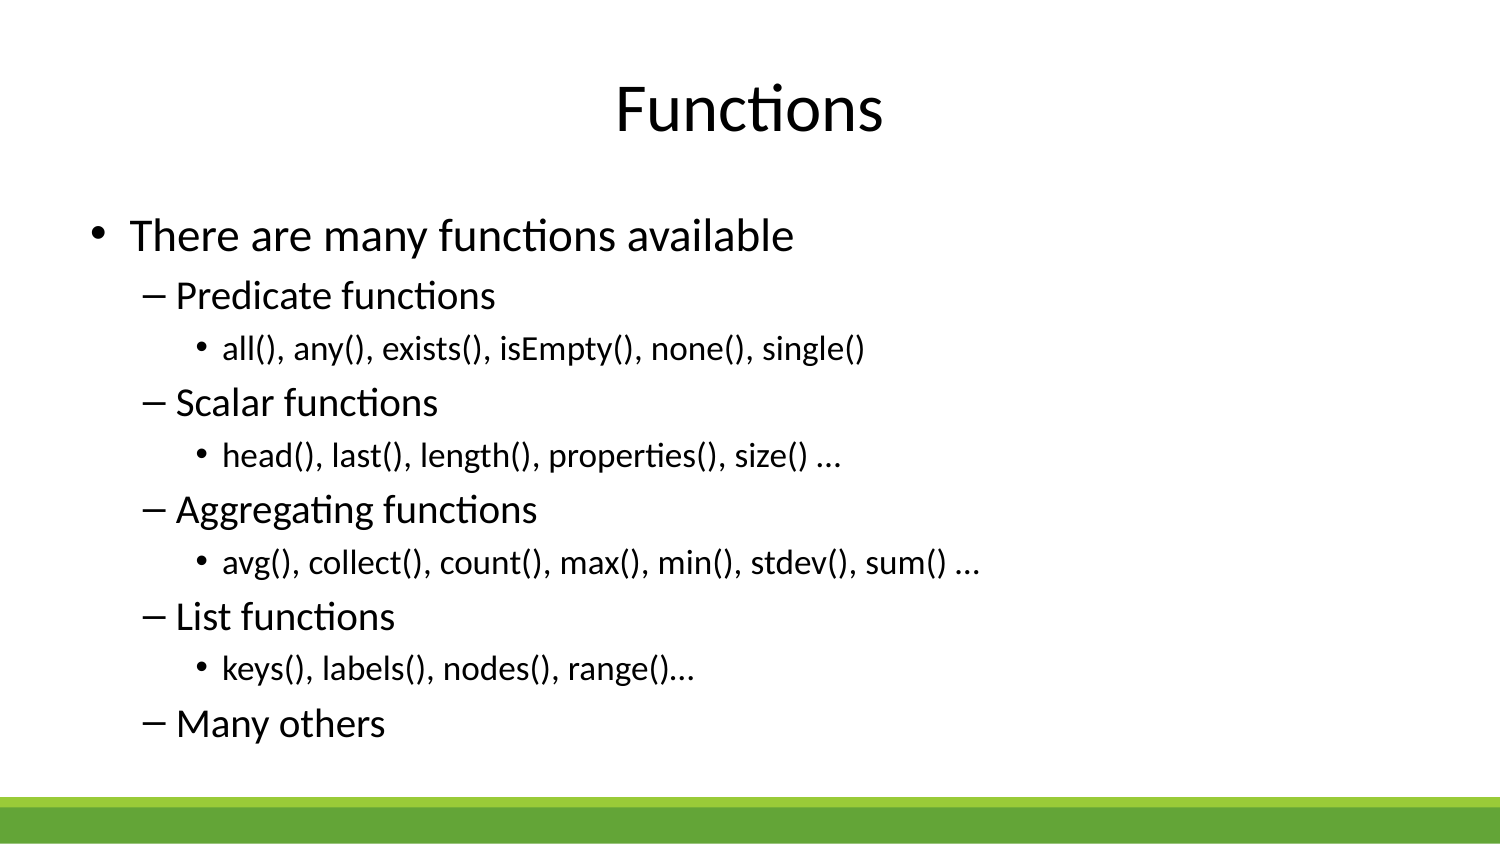

# Functions
There are many functions available
Predicate functions
all(), any(), exists(), isEmpty(), none(), single()
Scalar functions
head(), last(), length(), properties(), size() …
Aggregating functions
avg(), collect(), count(), max(), min(), stdev(), sum() …
List functions
keys(), labels(), nodes(), range()…
Many others